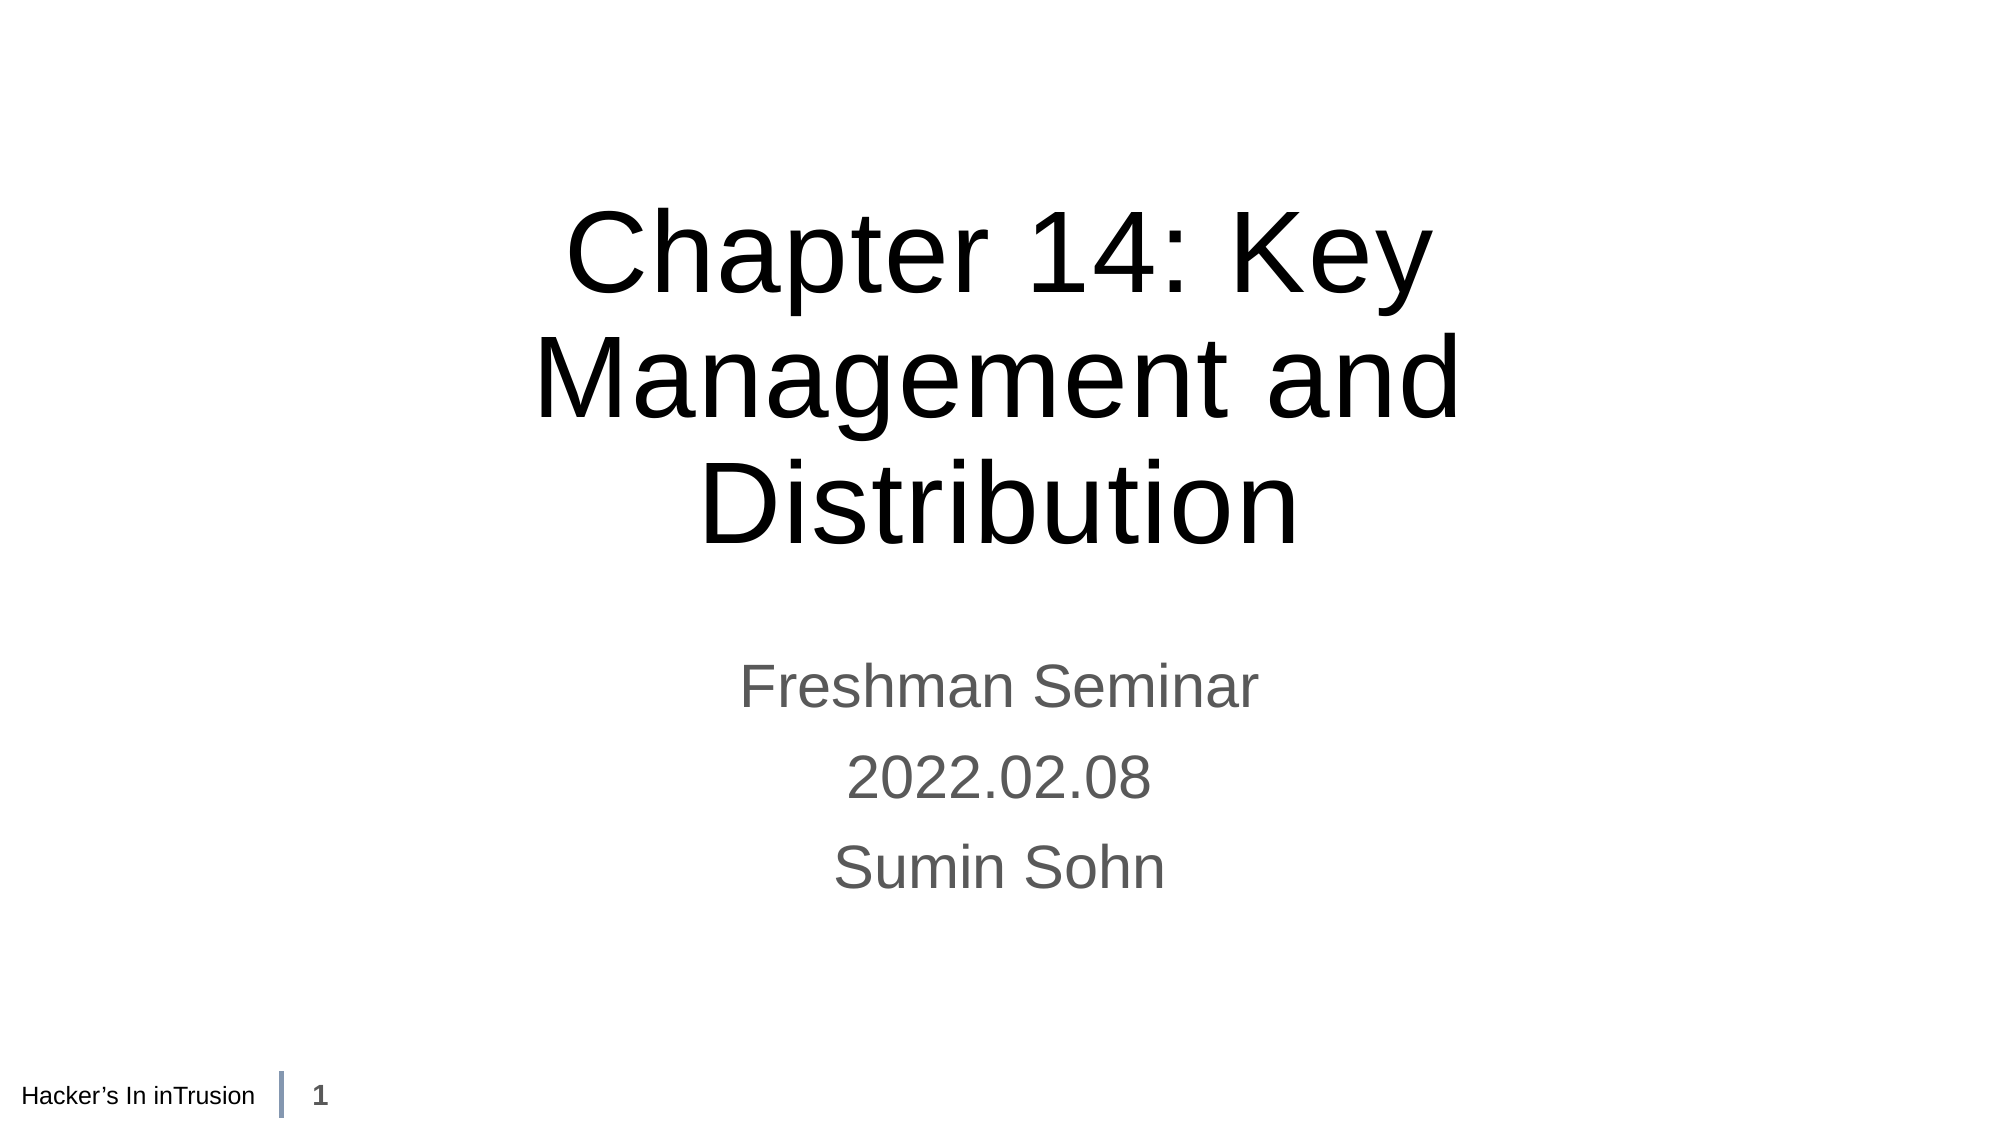

# Chapter 14: Key Management and Distribution
Freshman Seminar
2022.02.08
Sumin Sohn